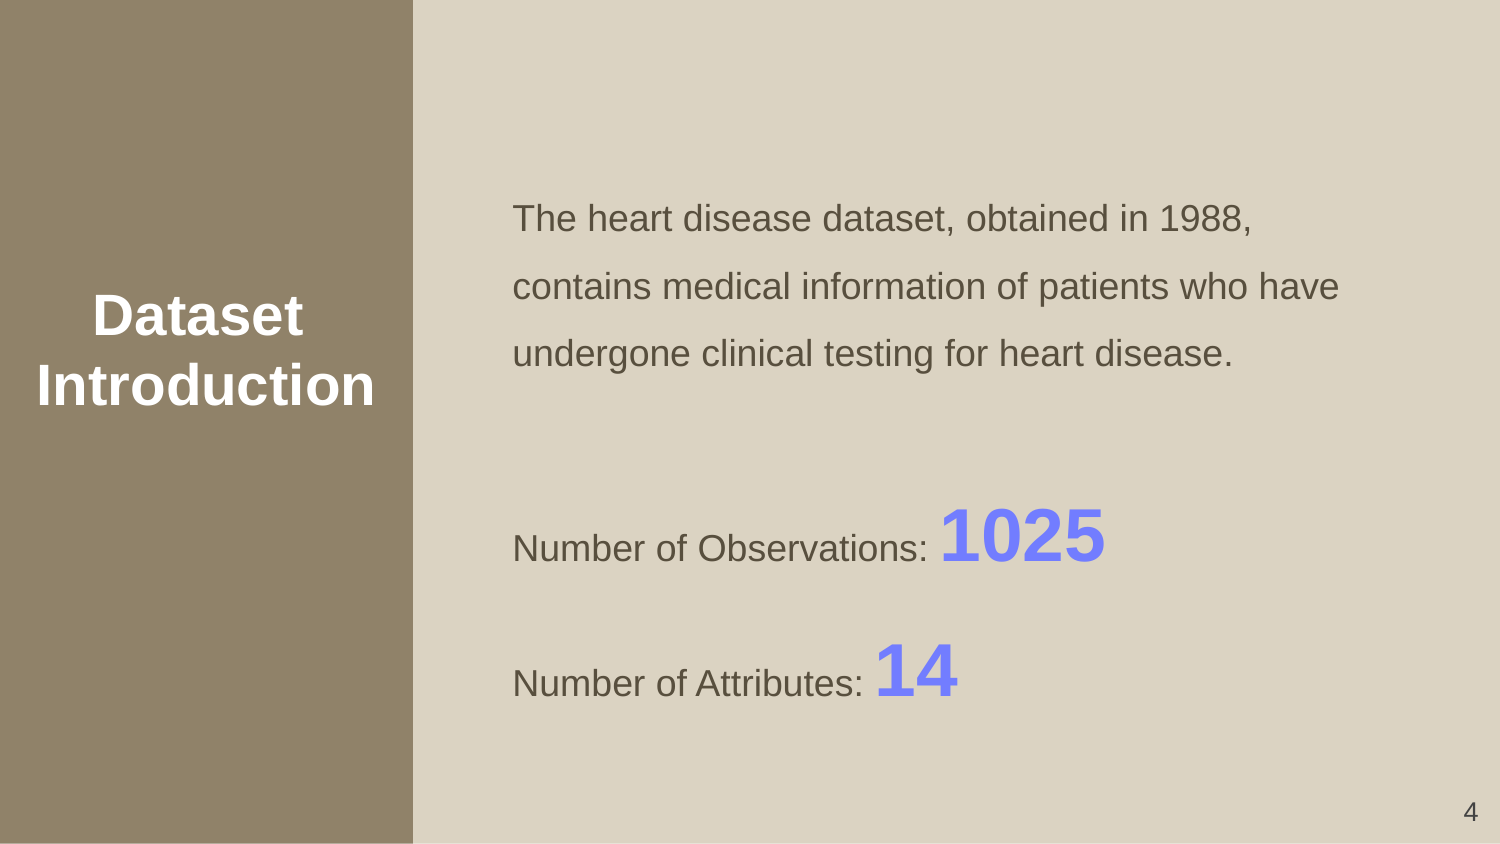

The heart disease dataset, obtained in 1988, contains medical information of patients who have undergone clinical testing for heart disease.

Number of Observations: 1025
Number of Attributes: 14
Dataset
Introduction
4